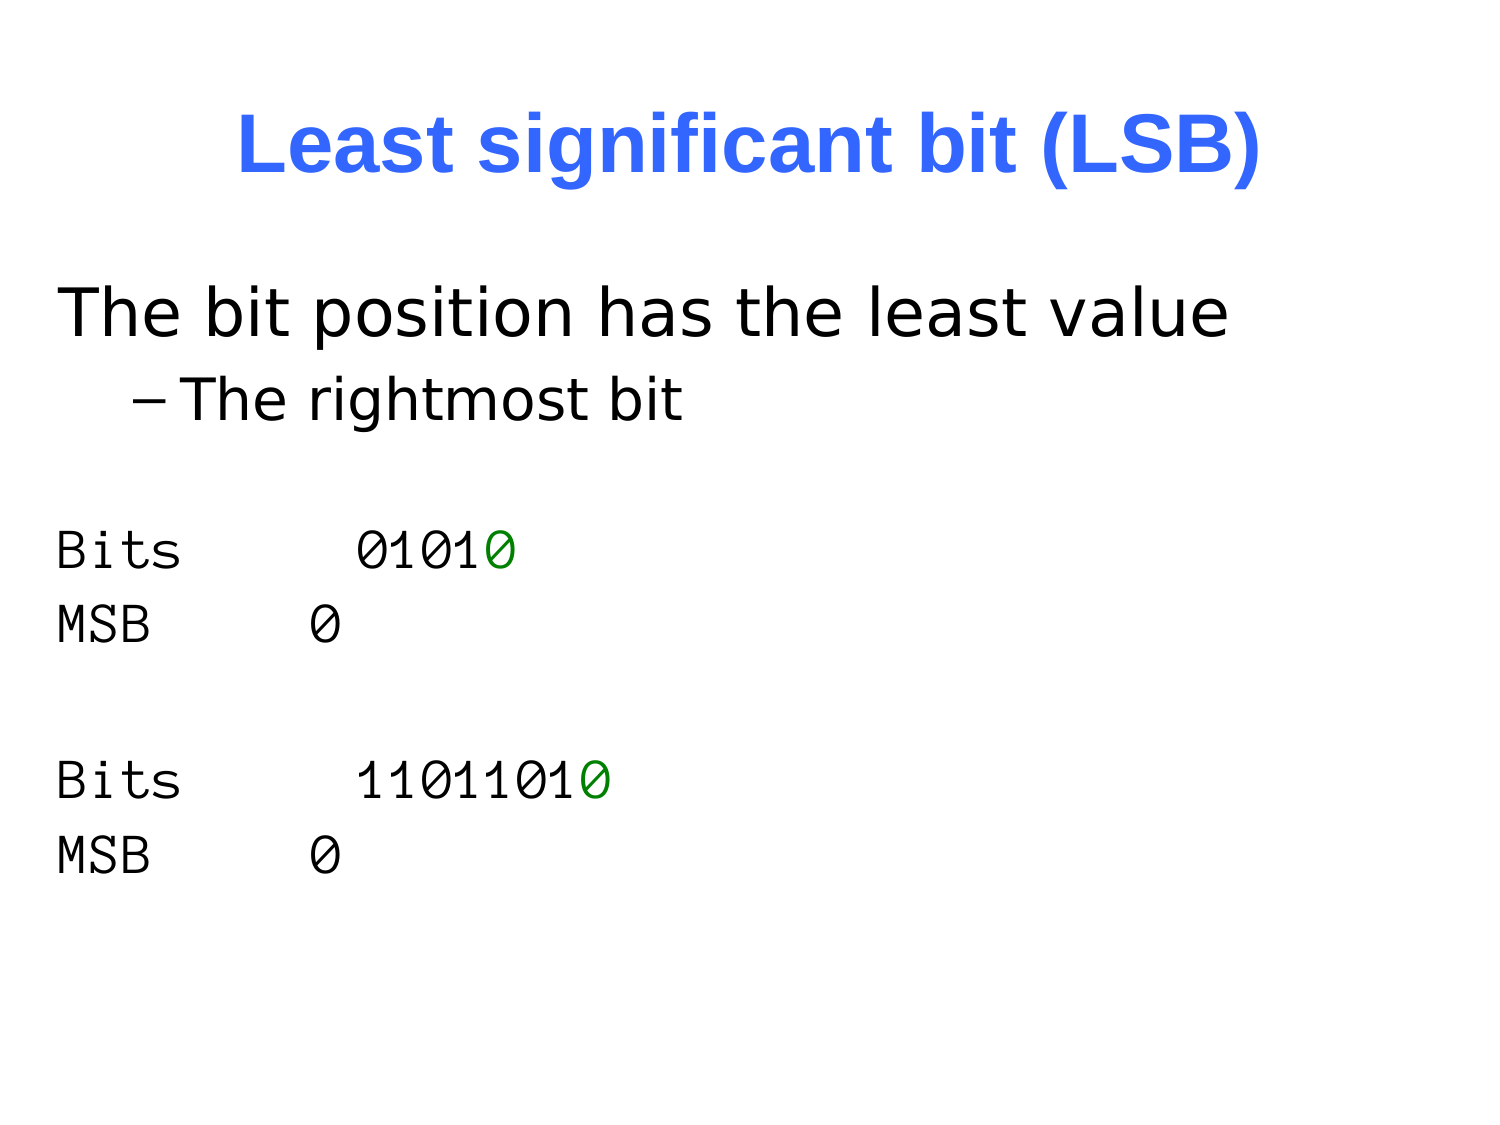

# Least significant bit (LSB)
The bit position has the least value
The rightmost bit

Bits	   01010
MSB     0

Bits	   11011010
MSB     0